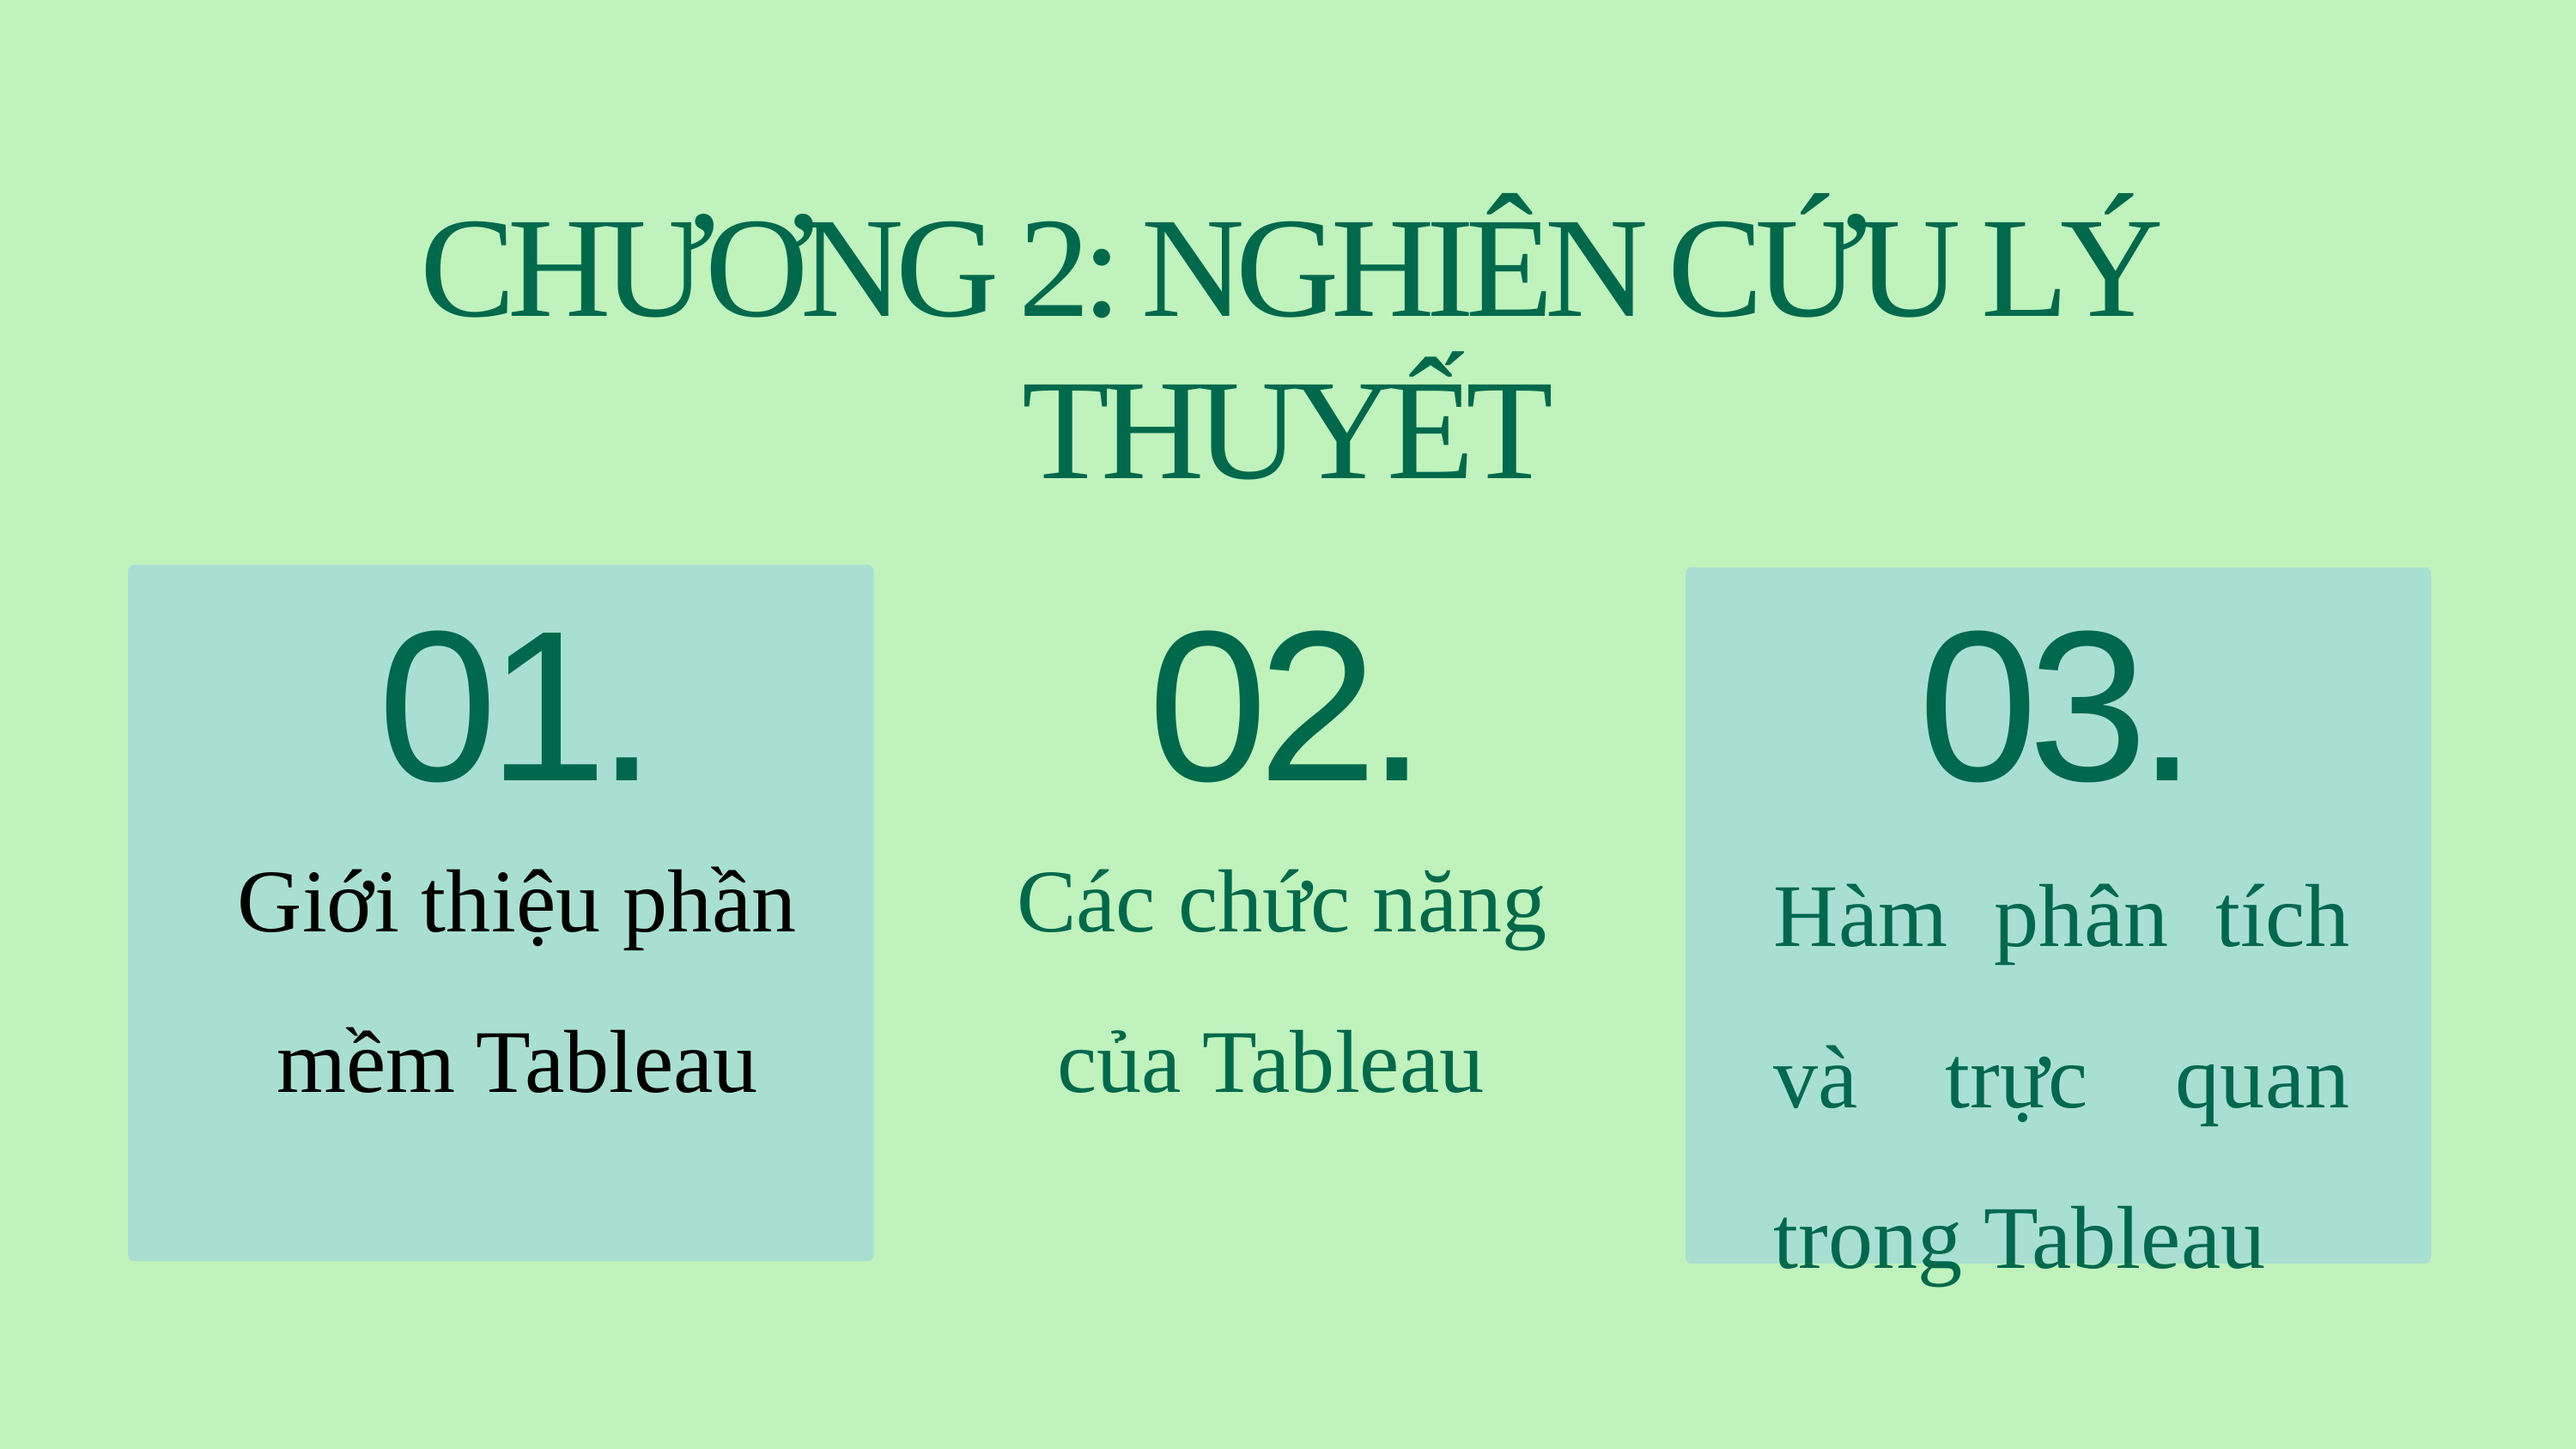

CHƯƠNG 2: NGHIÊN CỨU LÝ THUYẾT

01.
02.
03.
Các chức năng của Tableau
Giới thiệu phần mềm Tableau
Hàm phân tích và trực quan trong Tableau